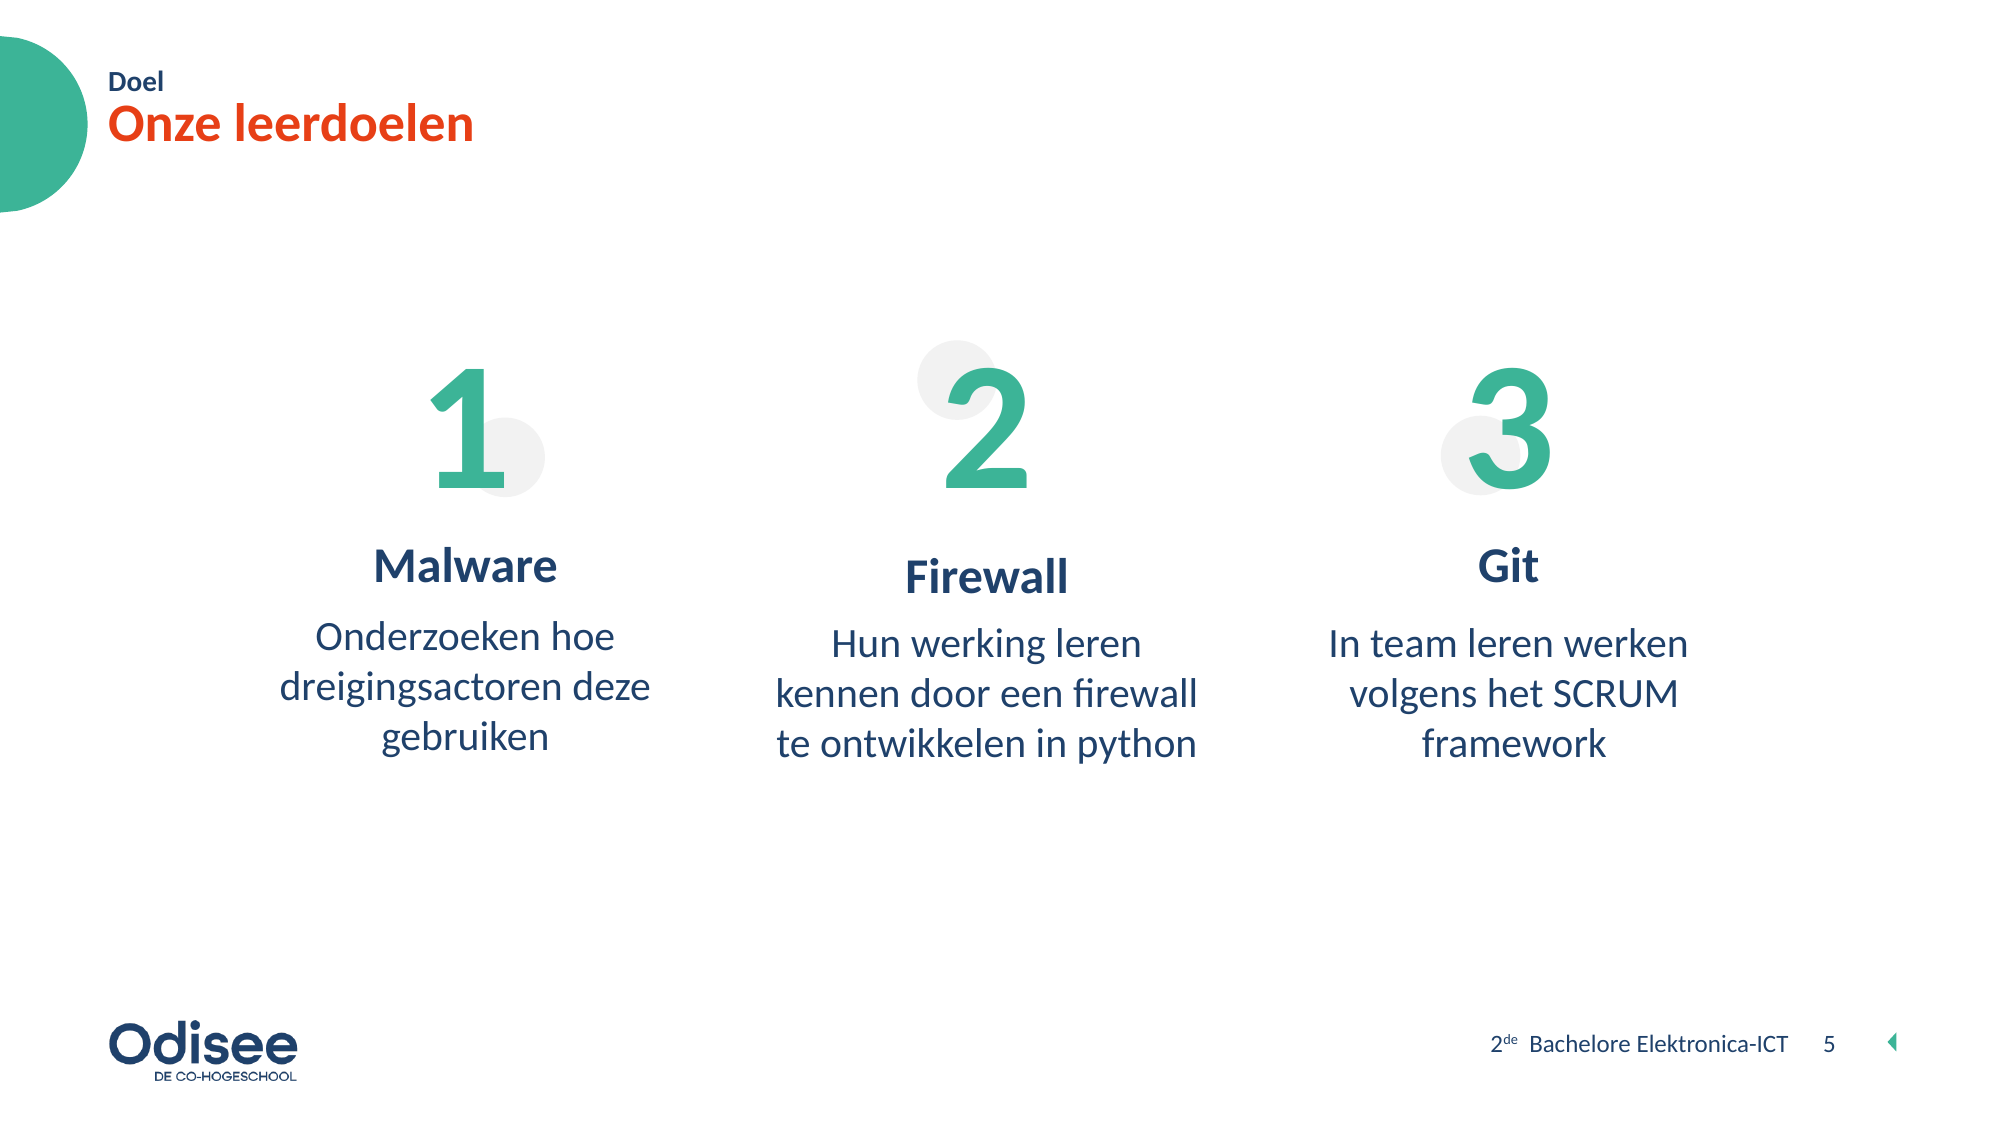

Doel
# Onze leerdoelen
Firewall
Malware
Git
Onderzoeken hoe dreigingsactoren deze gebruiken
Hun werking leren kennen door een firewall te ontwikkelen in python

In team leren werken volgens het SCRUM framework
2de  Bachelore Elektronica-ICT

5